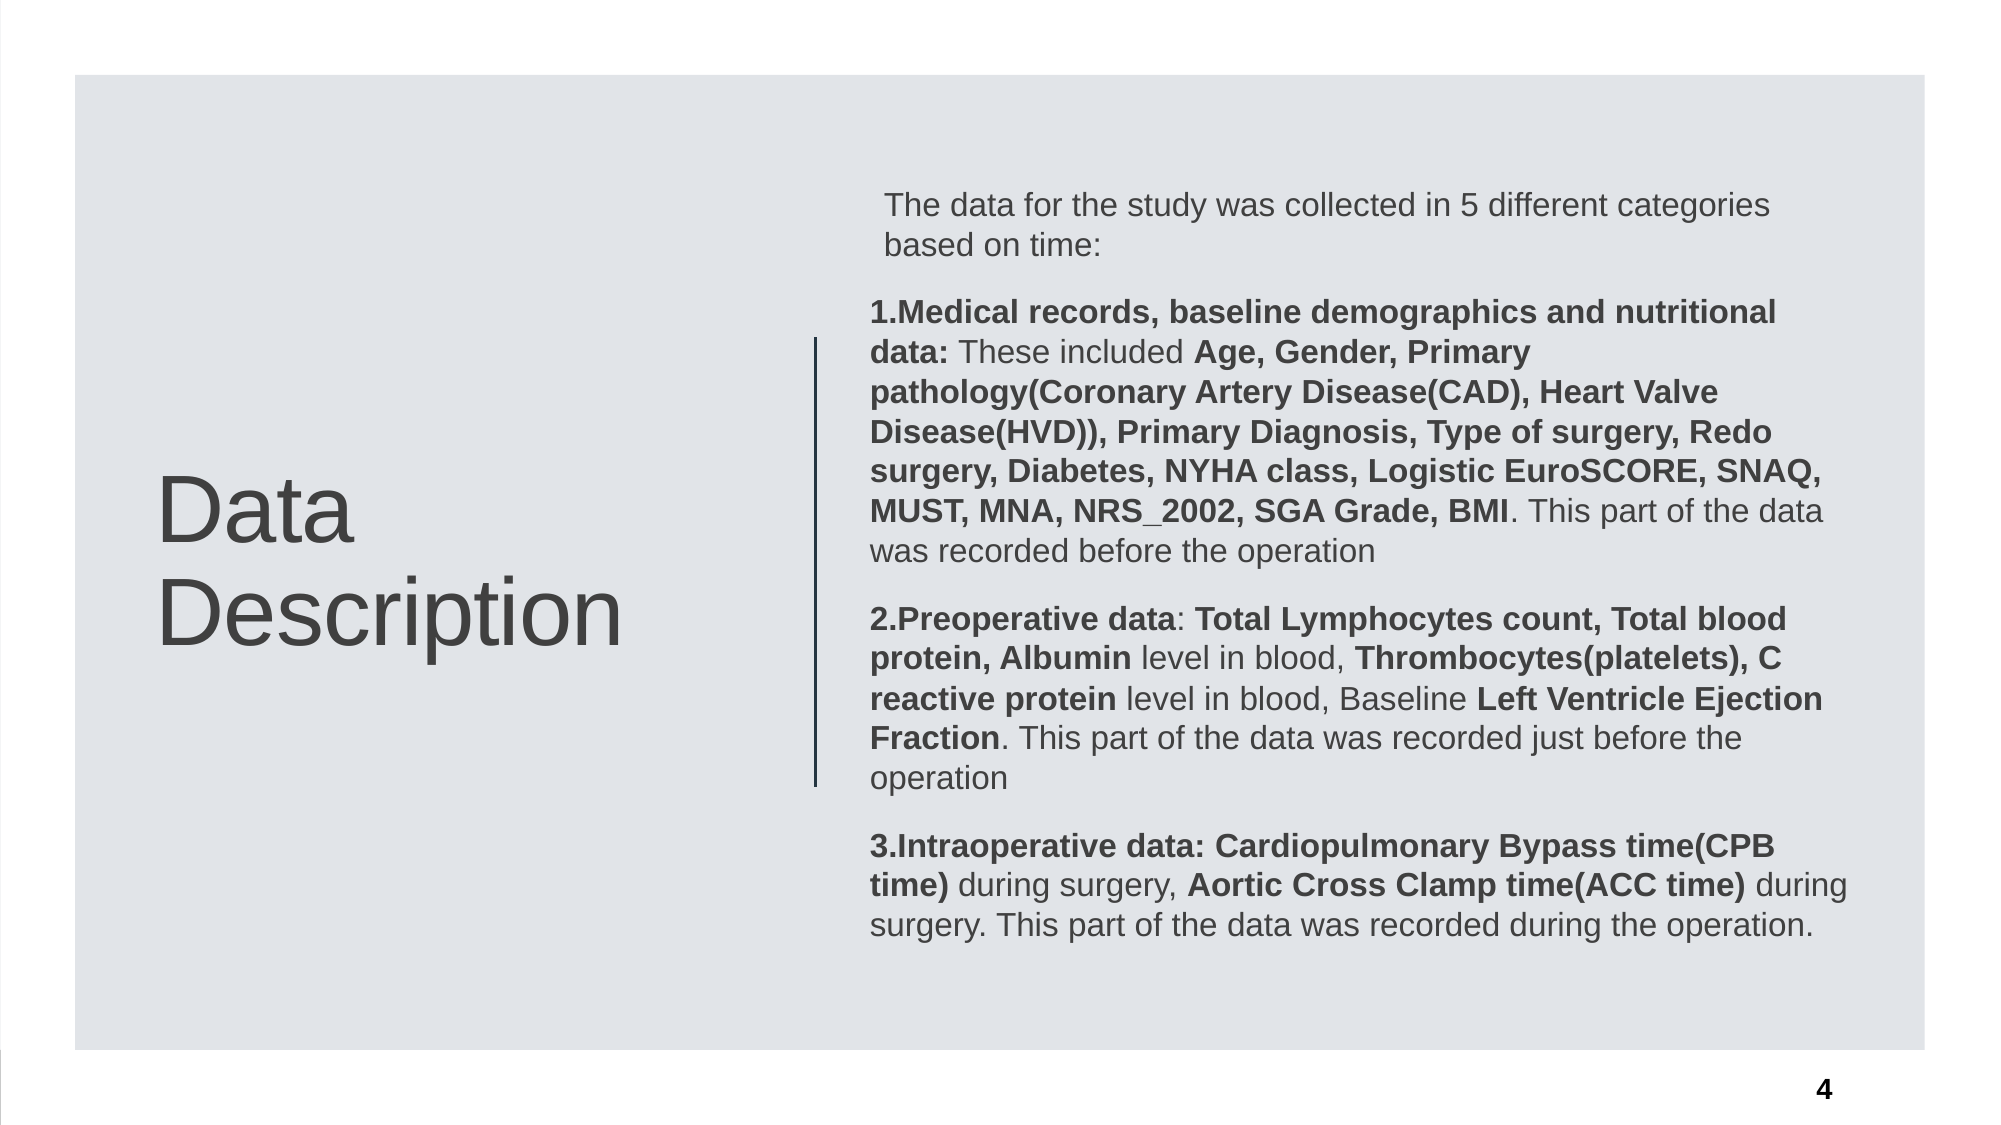

The data for the study was collected in 5 different categories based on time:
1.Medical records, baseline demographics and nutritional data: These included Age, Gender, Primary pathology(Coronary Artery Disease(CAD), Heart Valve Disease(HVD)), Primary Diagnosis, Type of surgery, Redo surgery, Diabetes, NYHA class, Logistic EuroSCORE, SNAQ, MUST, MNA, NRS_2002, SGA Grade, BMI. This part of the data was recorded before the operation
2.Preoperative data: Total Lymphocytes count, Total blood protein, Albumin level in blood, Thrombocytes(platelets), C reactive protein level in blood, Baseline Left Ventricle Ejection Fraction. This part of the data was recorded just before the operation
3.Intraoperative data: Cardiopulmonary Bypass time(CPB time) during surgery, Aortic Cross Clamp time(ACC time) during surgery. This part of the data was recorded during the operation.
# Data Description
4